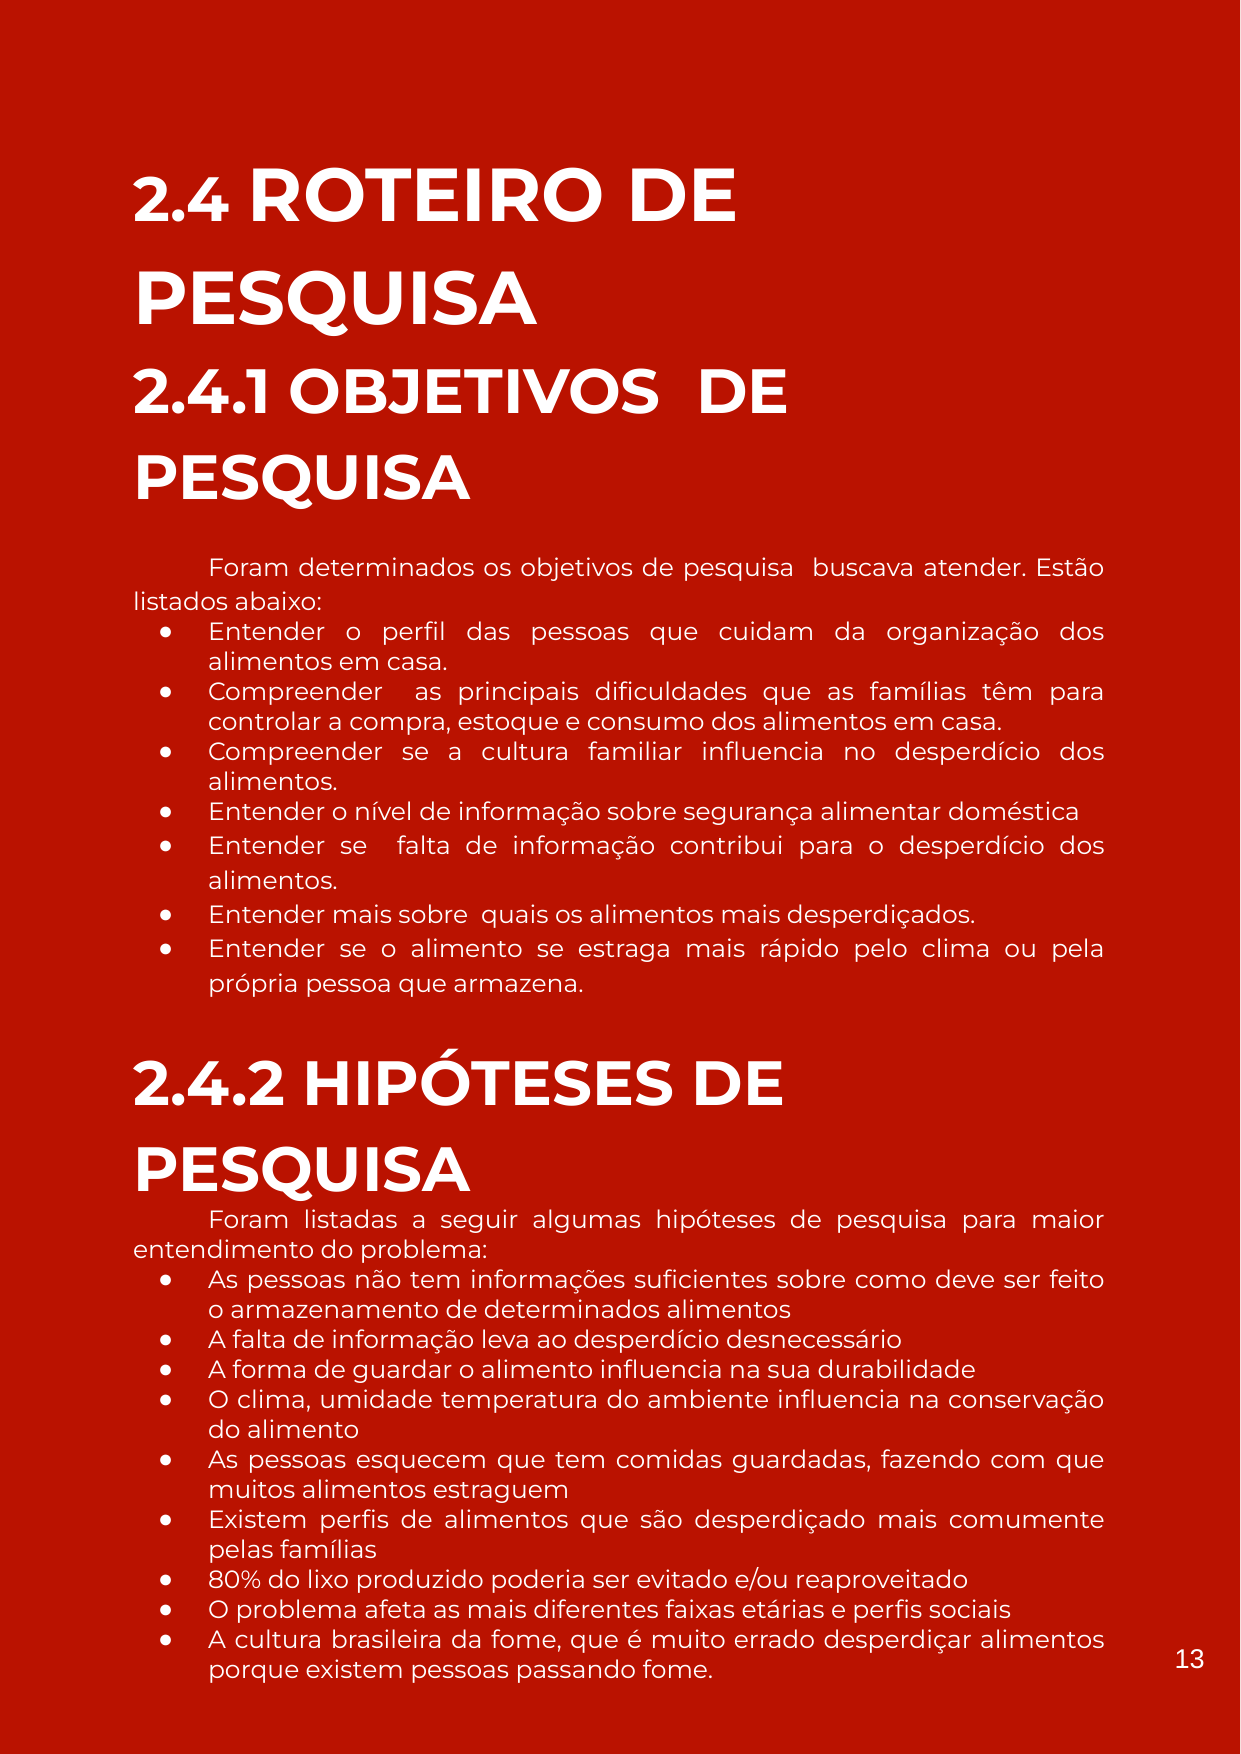

2.4 ROTEIRO DE PESQUISA
2.4.1 OBJETIVOS  DE PESQUISA

Foram determinados os objetivos de pesquisa  buscava atender. Estão listados abaixo:
Entender o perfil das pessoas que cuidam da organização dos alimentos em casa.
Compreender  as principais dificuldades que as famílias têm para controlar a compra, estoque e consumo dos alimentos em casa.
Compreender se a cultura familiar influencia no desperdício dos alimentos.
Entender o nível de informação sobre segurança alimentar doméstica
Entender se  falta de informação contribui para o desperdício dos alimentos.
Entender mais sobre  quais os alimentos mais desperdiçados.
Entender se o alimento se estraga mais rápido pelo clima ou pela própria pessoa que armazena.

2.4.2 HIPÓTESES DE PESQUISA
Foram listadas a seguir algumas hipóteses de pesquisa para maior entendimento do problema:
As pessoas não tem informações suficientes sobre como deve ser feito o armazenamento de determinados alimentos
A falta de informação leva ao desperdício desnecessário
A forma de guardar o alimento influencia na sua durabilidade
O clima, umidade temperatura do ambiente influencia na conservação do alimento
As pessoas esquecem que tem comidas guardadas, fazendo com que muitos alimentos estraguem
Existem perfis de alimentos que são desperdiçado mais comumente pelas famílias
80% do lixo produzido poderia ser evitado e/ou reaproveitado
O problema afeta as mais diferentes faixas etárias e perfis sociais
A cultura brasileira da fome, que é muito errado desperdiçar alimentos porque existem pessoas passando fome.

13